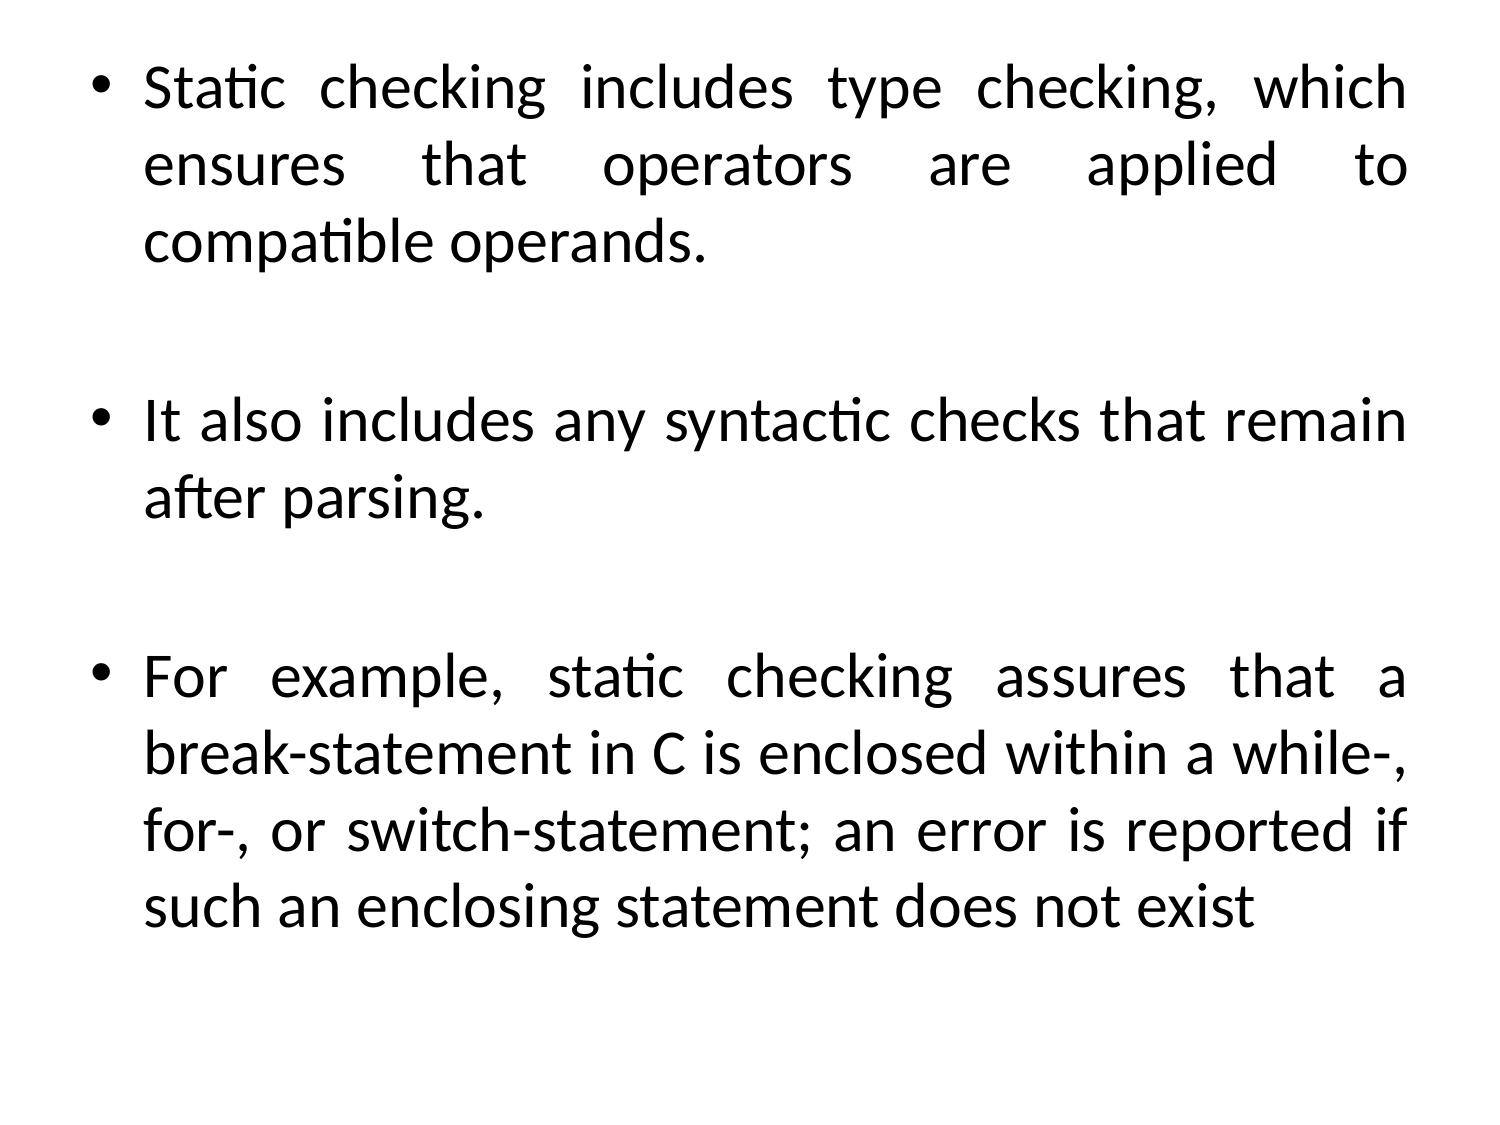

Static checking includes type checking, which ensures that operators are applied to compatible operands.

It also includes any syntactic checks that remain after parsing.

For example, static checking assures that a break-statement in C is enclosed within a while-, for-, or switch-statement; an error is reported if such an enclosing statement does not exist